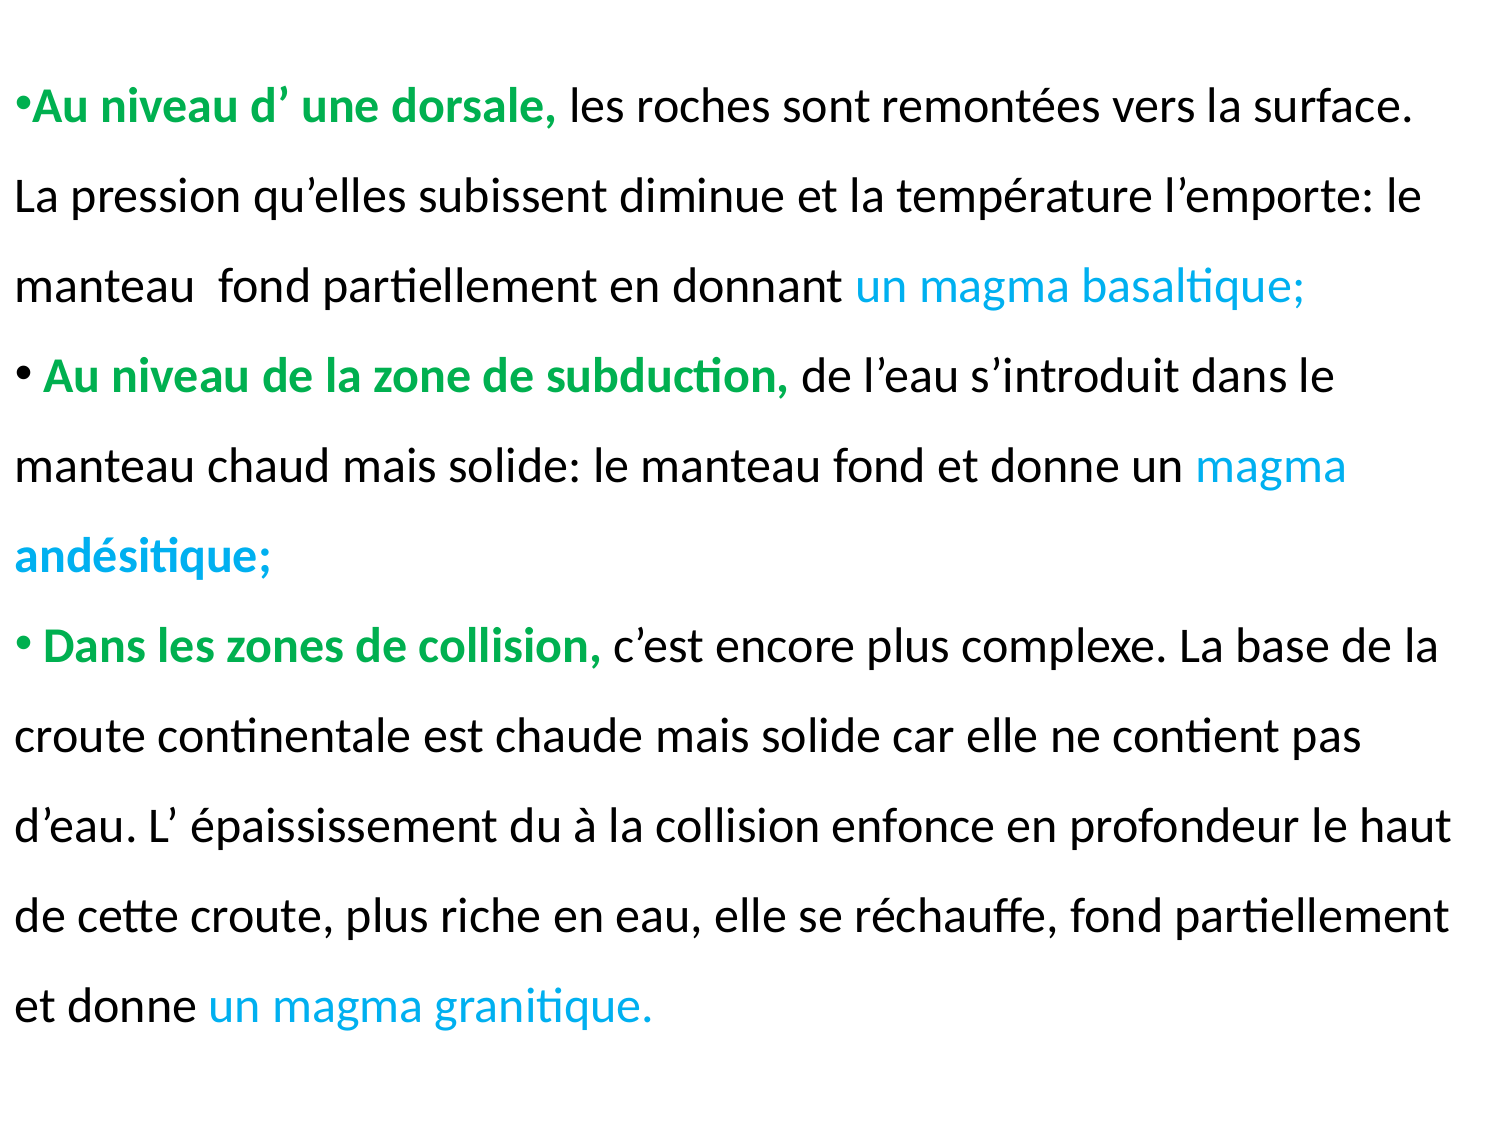

Au niveau d’ une dorsale, les roches sont remontées vers la surface. La pression qu’elles subissent diminue et la température l’emporte: le manteau  fond partiellement en donnant un magma basaltique;
 Au niveau de la zone de subduction, de l’eau s’introduit dans le manteau chaud mais solide: le manteau fond et donne un magma andésitique;
 Dans les zones de collision, c’est encore plus complexe. La base de la croute continentale est chaude mais solide car elle ne contient pas d’eau. L’ épaississement du à la collision enfonce en profondeur le haut de cette croute, plus riche en eau, elle se réchauffe, fond partiellement et donne un magma granitique.